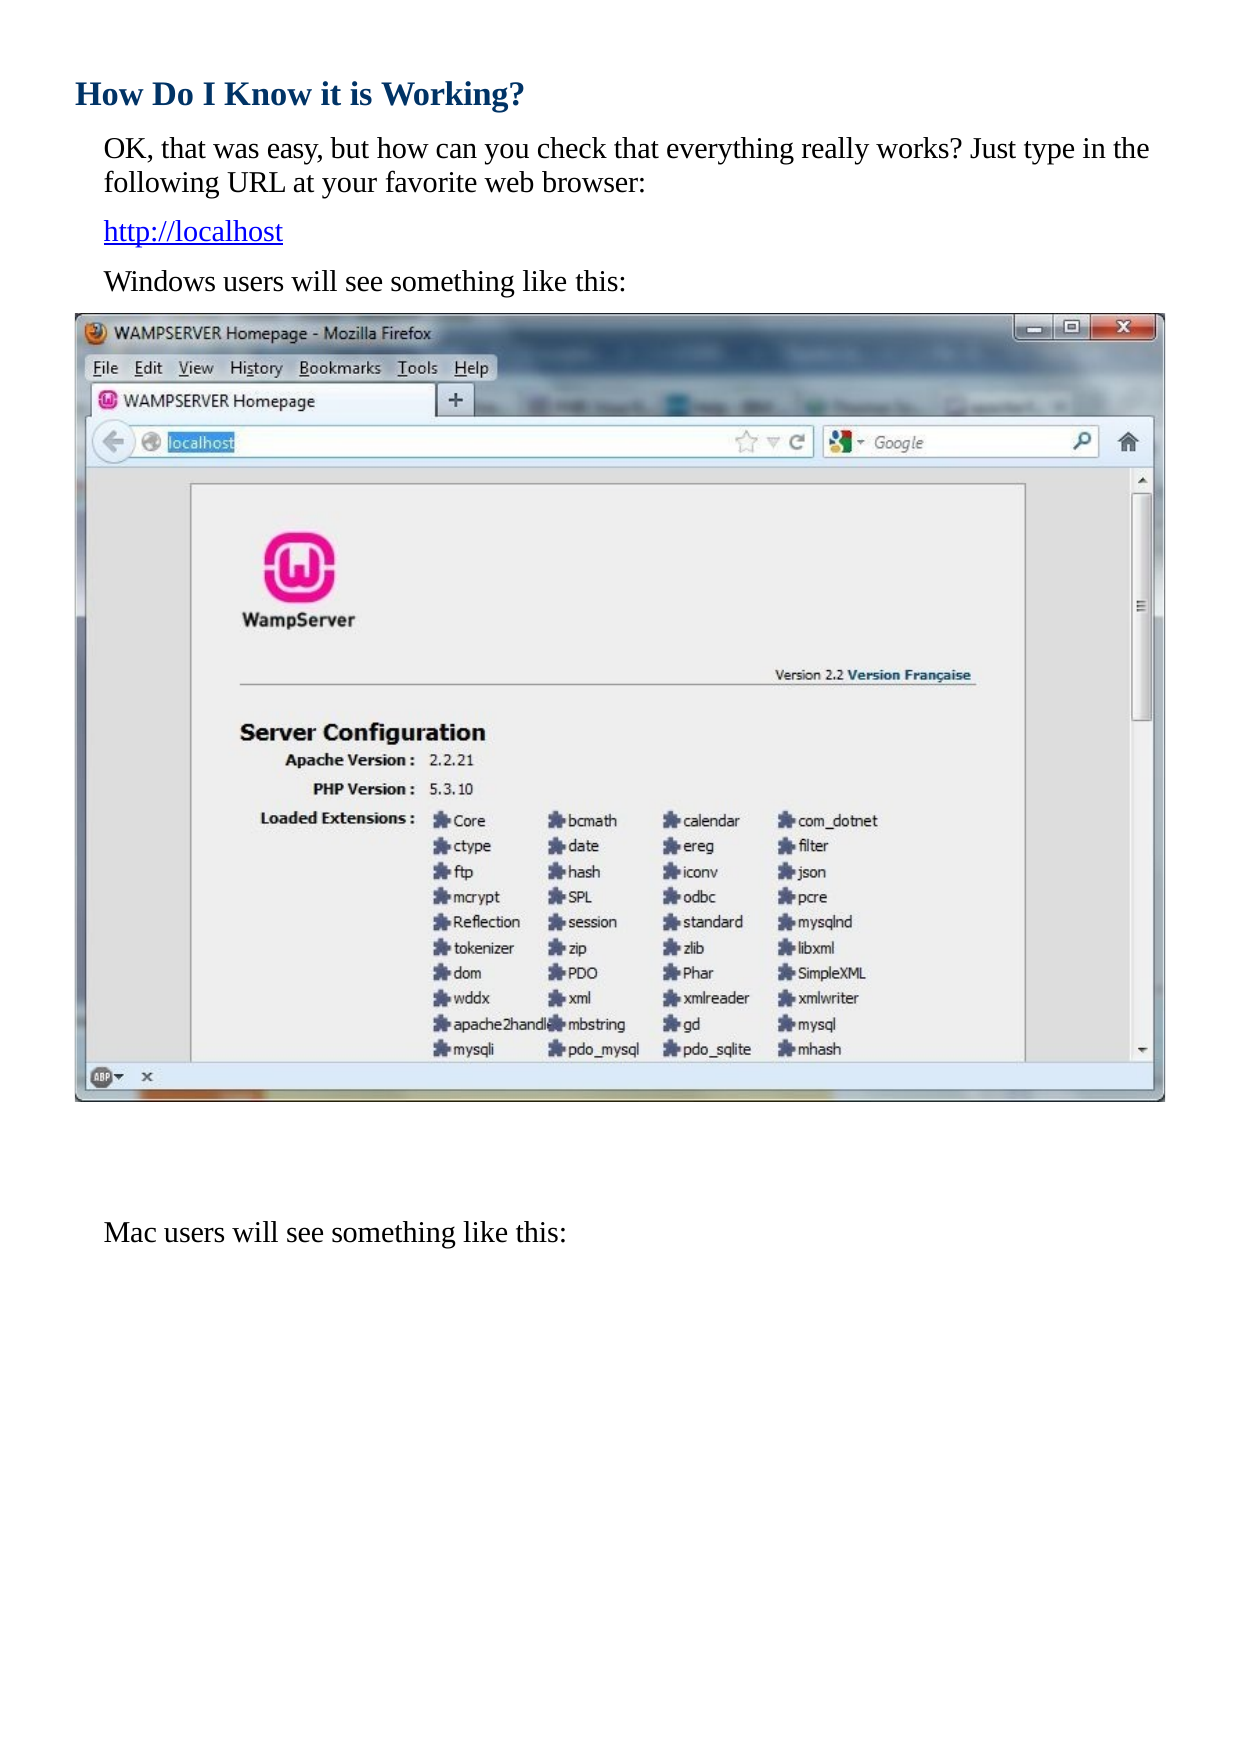

How Do I Know it is Working?
OK, that was easy, but how can you check that everything really works? Just type in the  following URL at your favorite web browser:
http://localhost
Windows users will see something like this:

Mac users will see something like this: